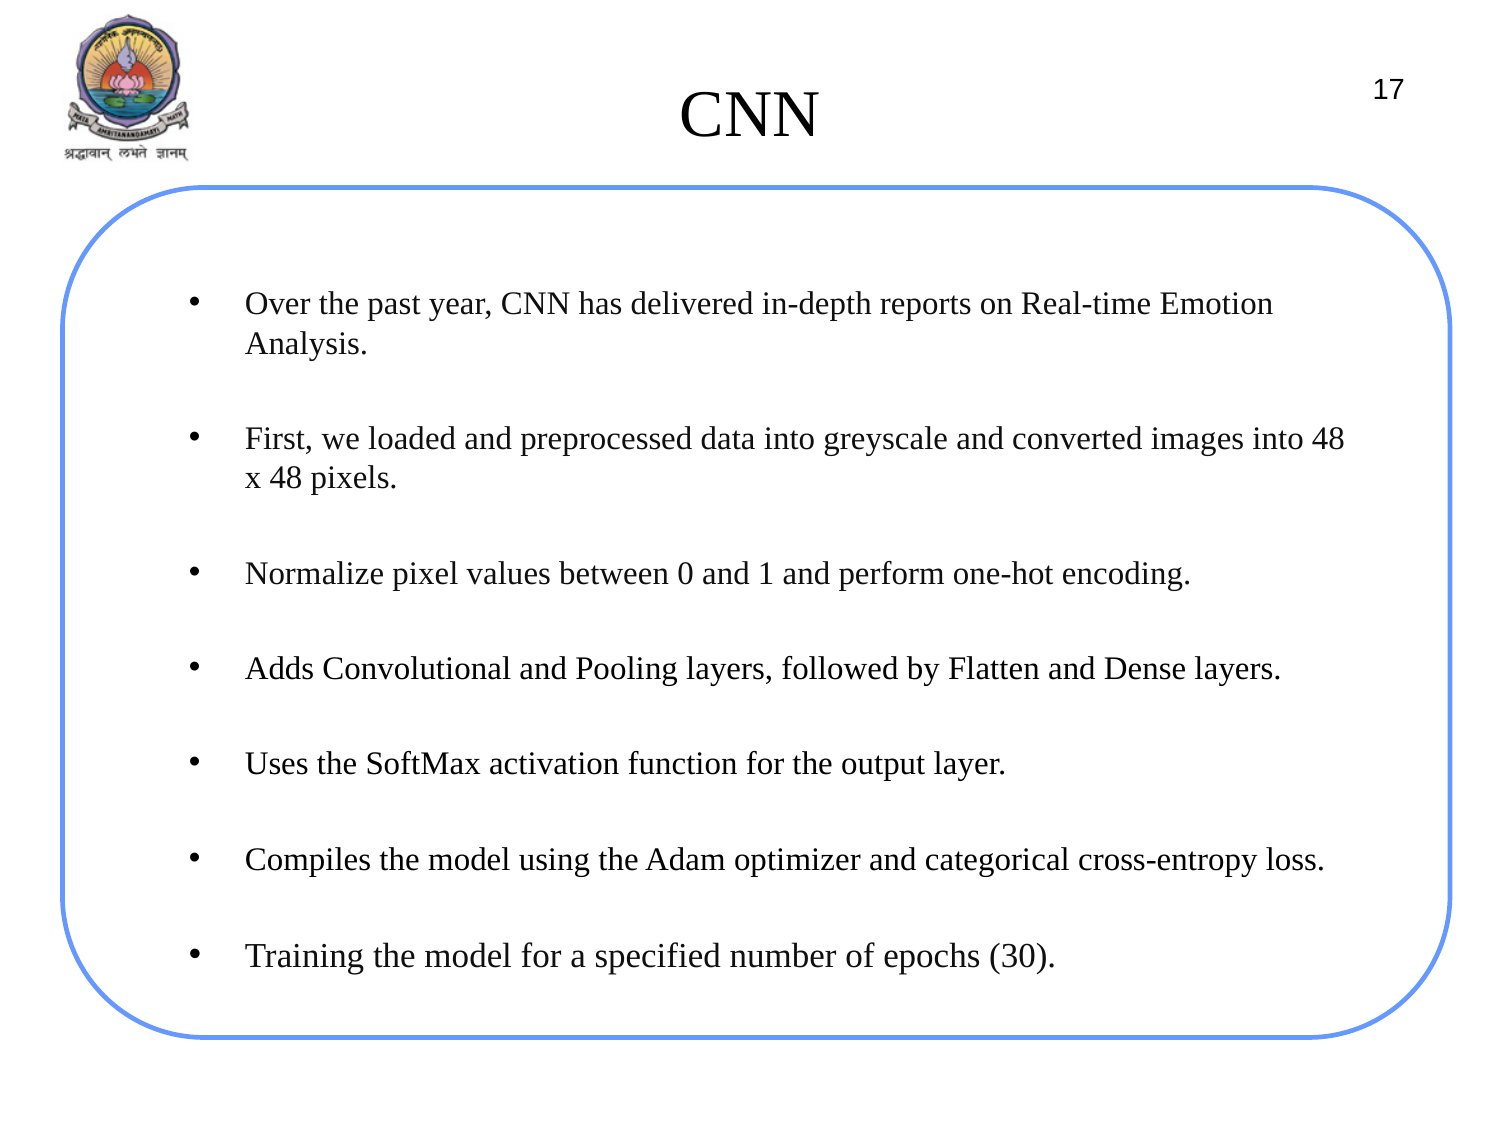

# CNN
17
Over the past year, CNN has delivered in-depth reports on Real-time Emotion Analysis.

First, we loaded and preprocessed data into greyscale and converted images into 48 x 48 pixels.

Normalize pixel values between 0 and 1 and perform one-hot encoding.

Adds Convolutional and Pooling layers, followed by Flatten and Dense layers.

Uses the SoftMax activation function for the output layer.

Compiles the model using the Adam optimizer and categorical cross-entropy loss.

Training the model for a specified number of epochs (30).